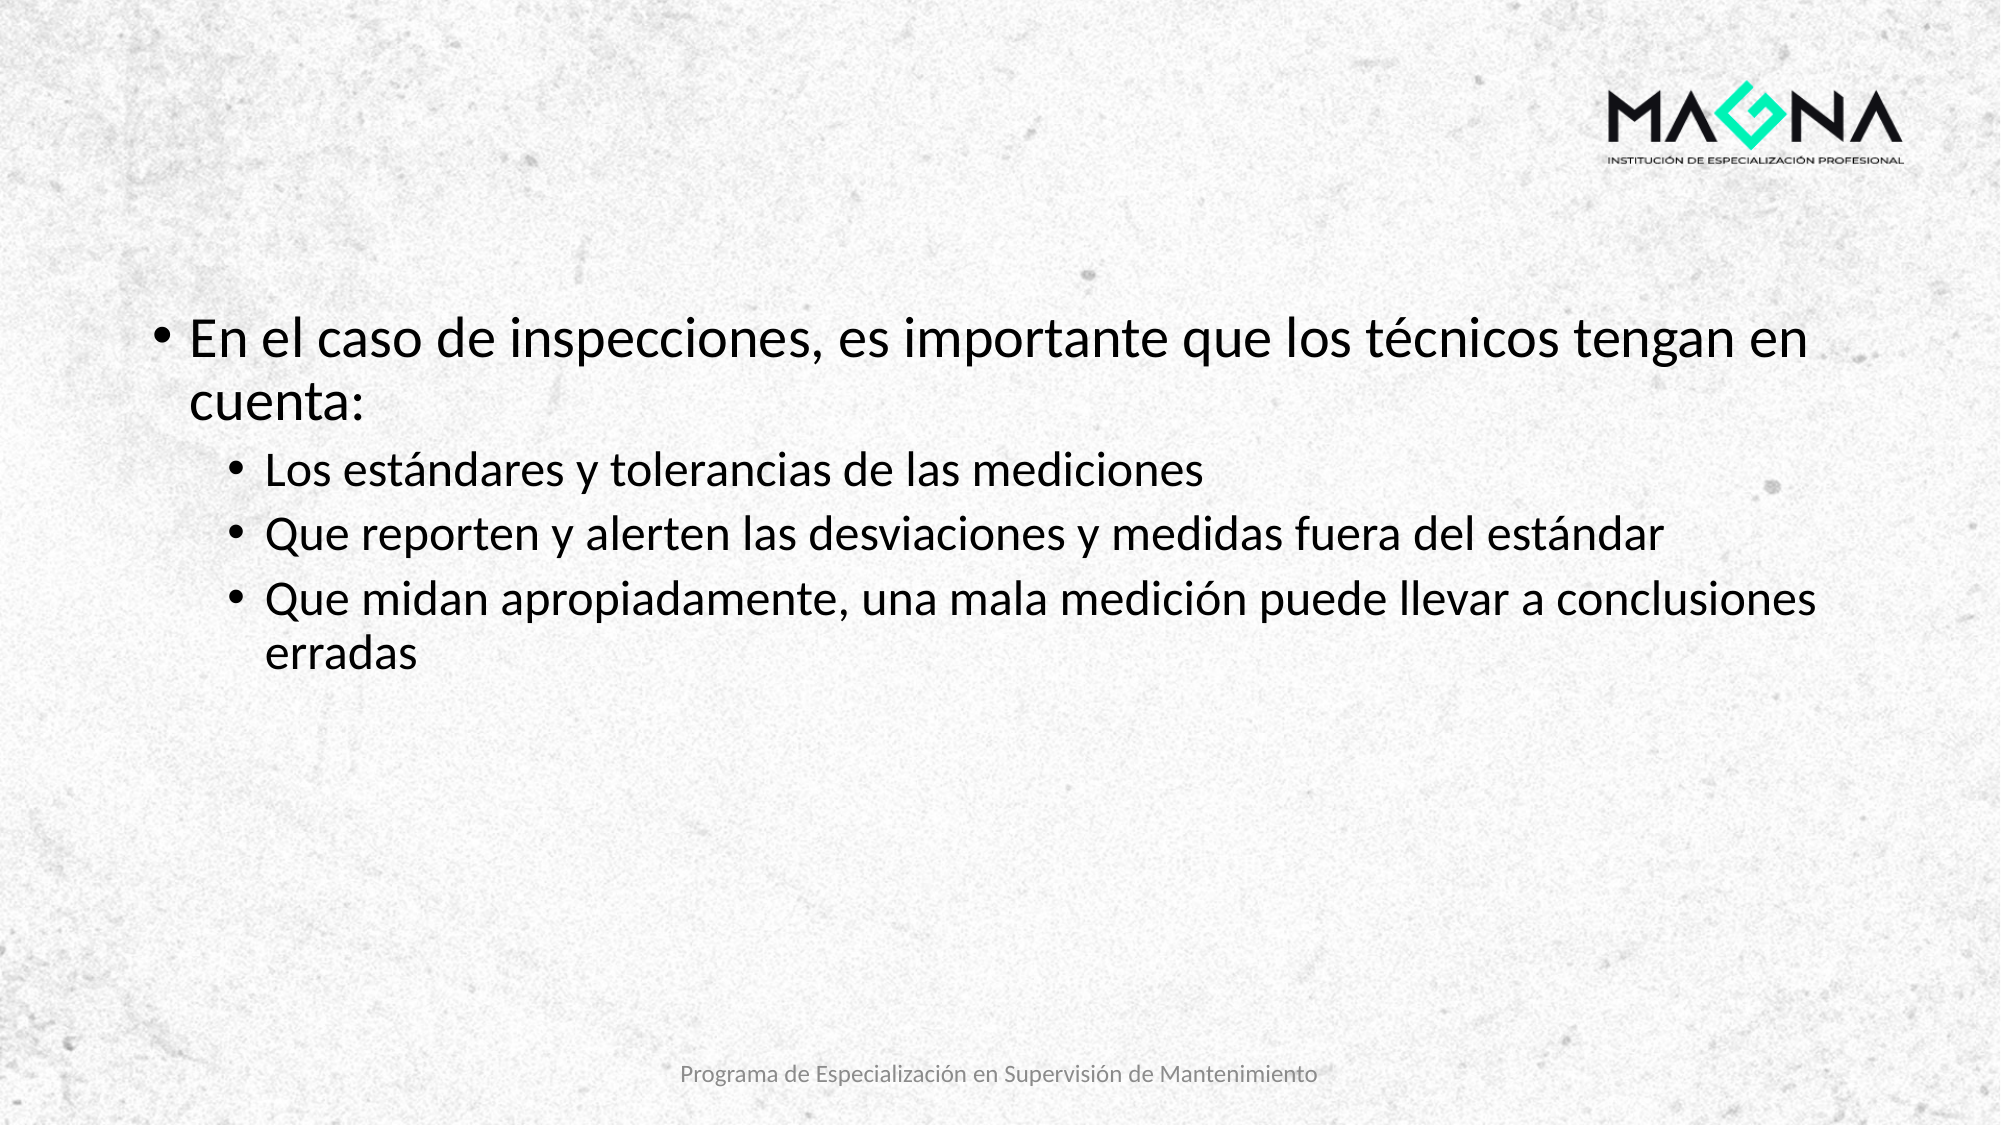

#
En el caso de inspecciones, es importante que los técnicos tengan en cuenta:
Los estándares y tolerancias de las mediciones
Que reporten y alerten las desviaciones y medidas fuera del estándar
Que midan apropiadamente, una mala medición puede llevar a conclusiones erradas